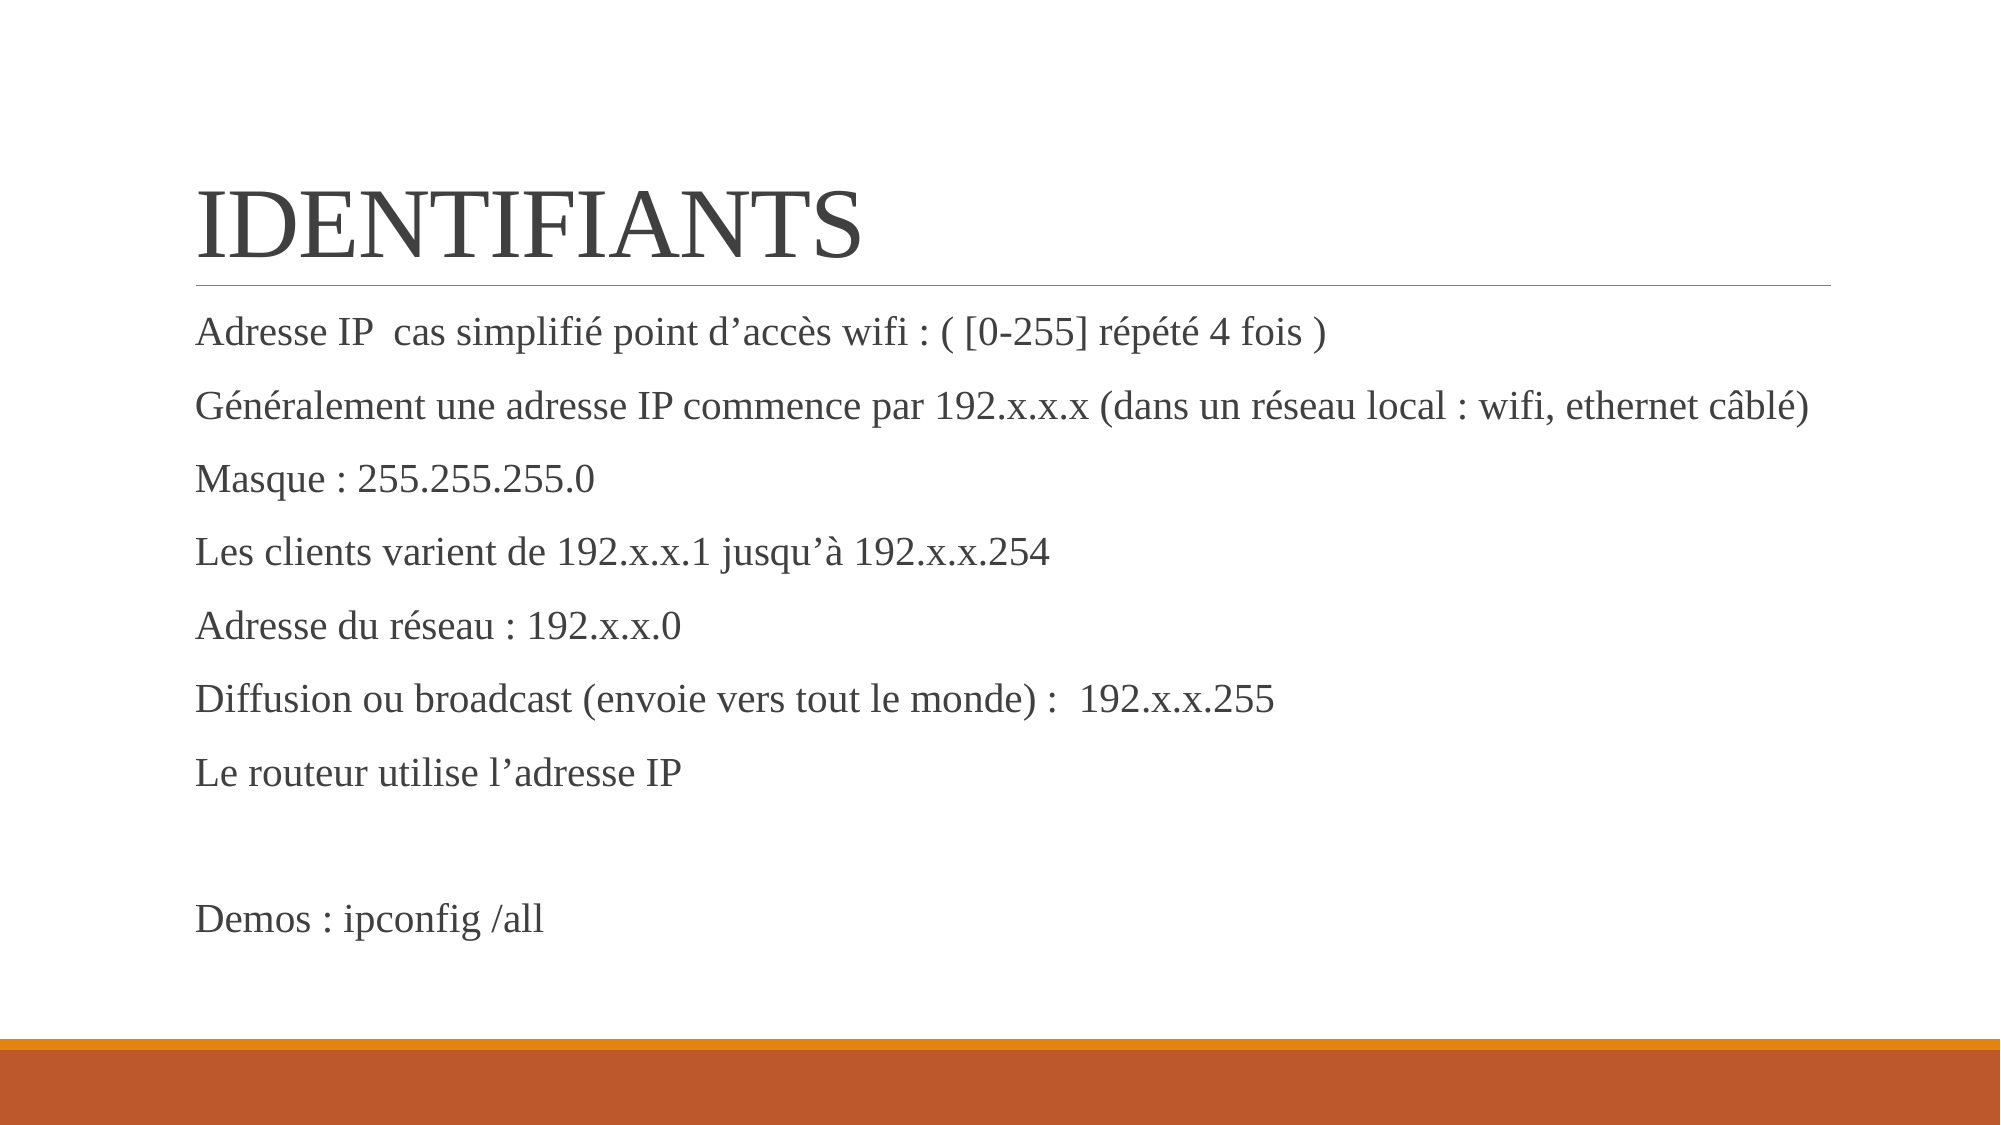

# IDENTIFIANTS
Adresse IP  cas simplifié point d’accès wifi : ( [0-255] répété 4 fois )
Généralement une adresse IP commence par 192.x.x.x (dans un réseau local : wifi, ethernet câblé)
Masque : 255.255.255.0
Les clients varient de 192.x.x.1 jusqu’à 192.x.x.254
Adresse du réseau : 192.x.x.0
Diffusion ou broadcast (envoie vers tout le monde) :  192.x.x.255
Le routeur utilise l’adresse IP

Demos : ipconfig /all